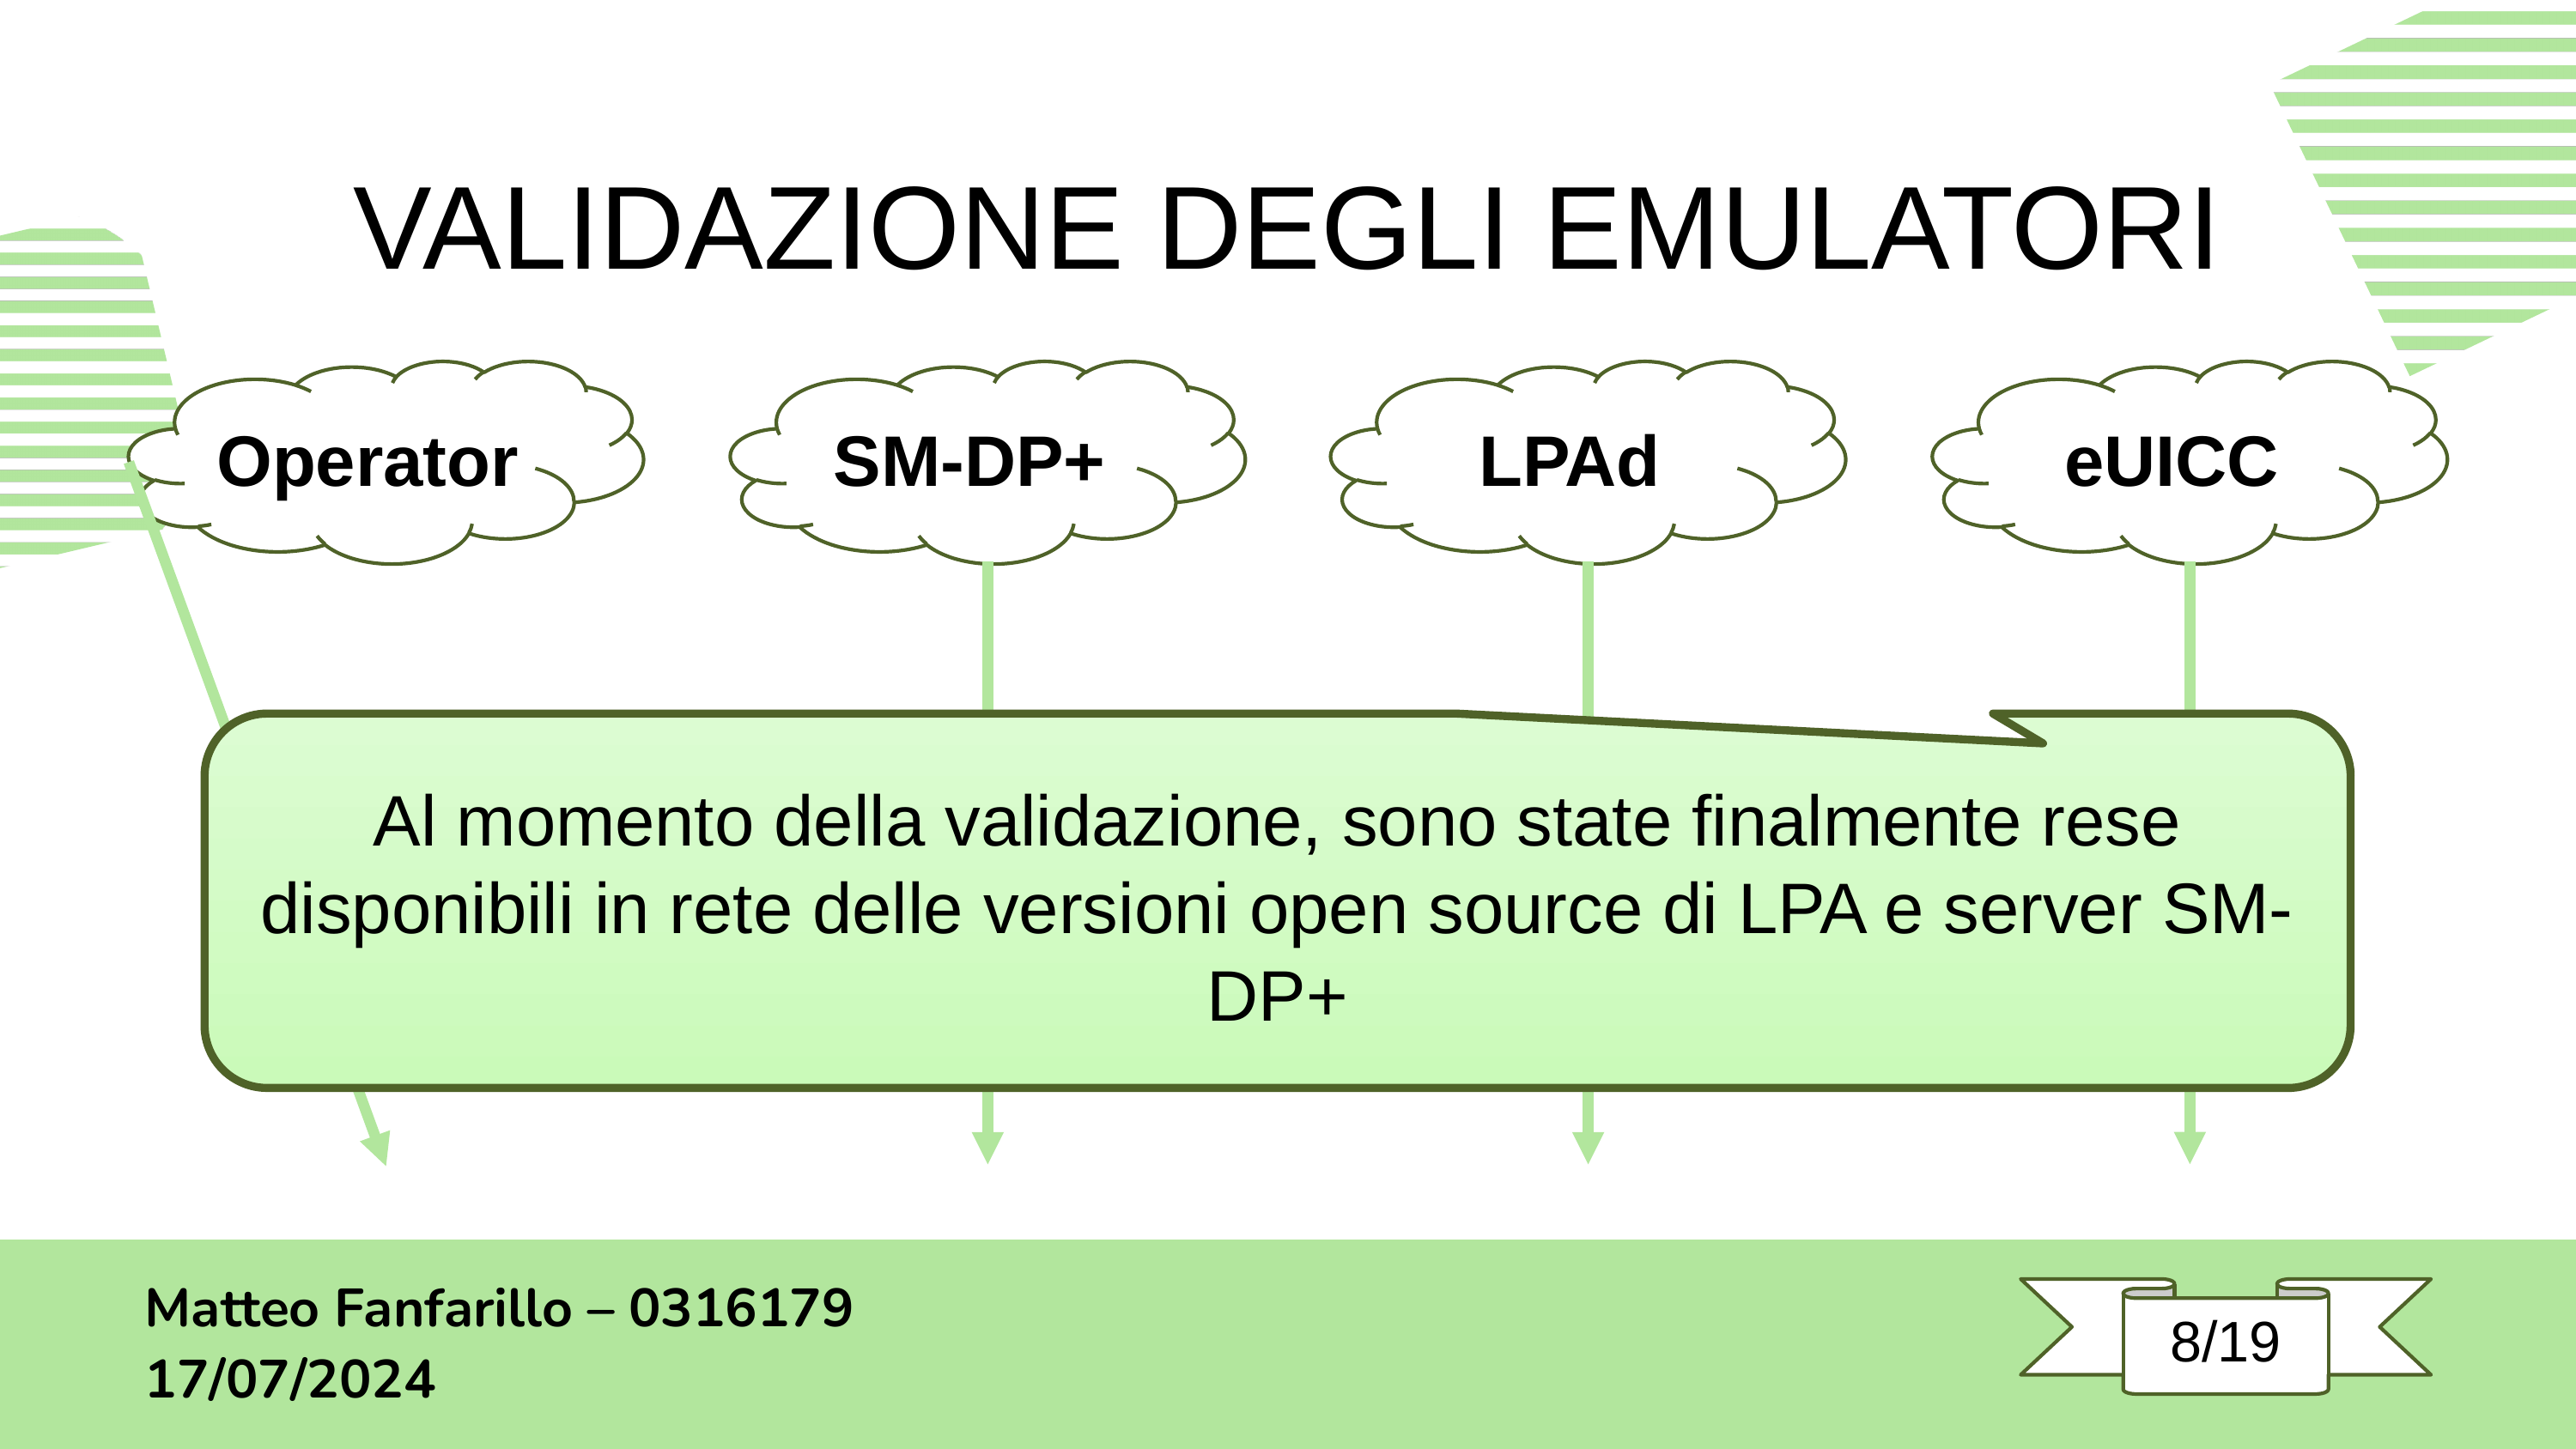

VALIDAZIONE DEGLI EMULATORI

Operator
SM-DP+
LPAd
eUICC

Al momento della validazione, sono state finalmente rese disponibili in rete delle versioni open source di LPA e server SM-DP+

Matteo Fanfarillo – 0316179
8/19

17/07/2024